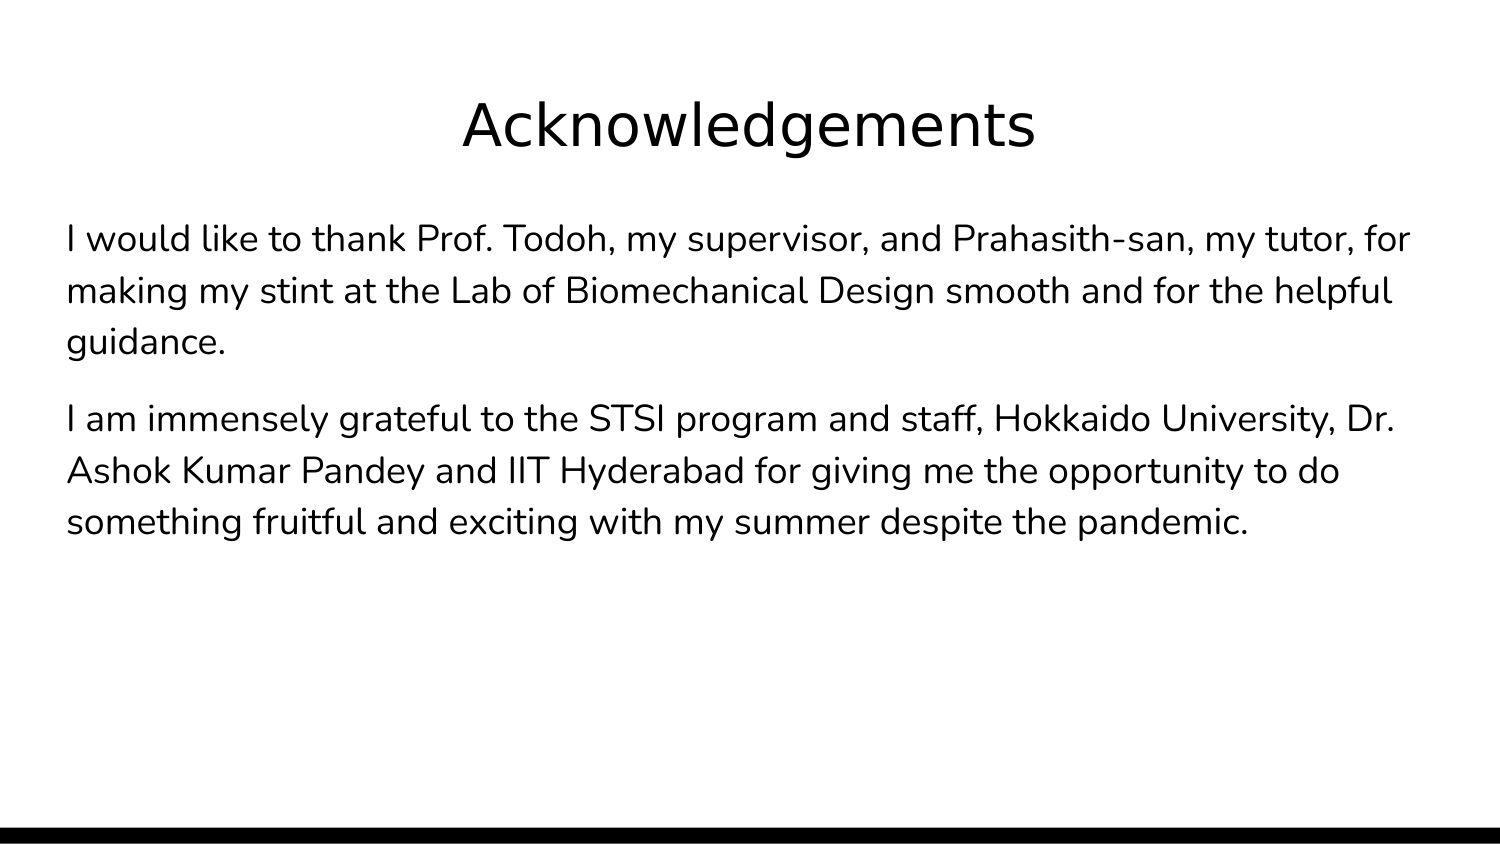

# Acknowledgements
I would like to thank Prof. Todoh, my supervisor, and Prahasith-san, my tutor, for making my stint at the Lab of Biomechanical Design smooth and for the helpful guidance.
I am immensely grateful to the STSI program and staff, Hokkaido University, Dr. Ashok Kumar Pandey and IIT Hyderabad for giving me the opportunity to do something fruitful and exciting with my summer despite the pandemic.